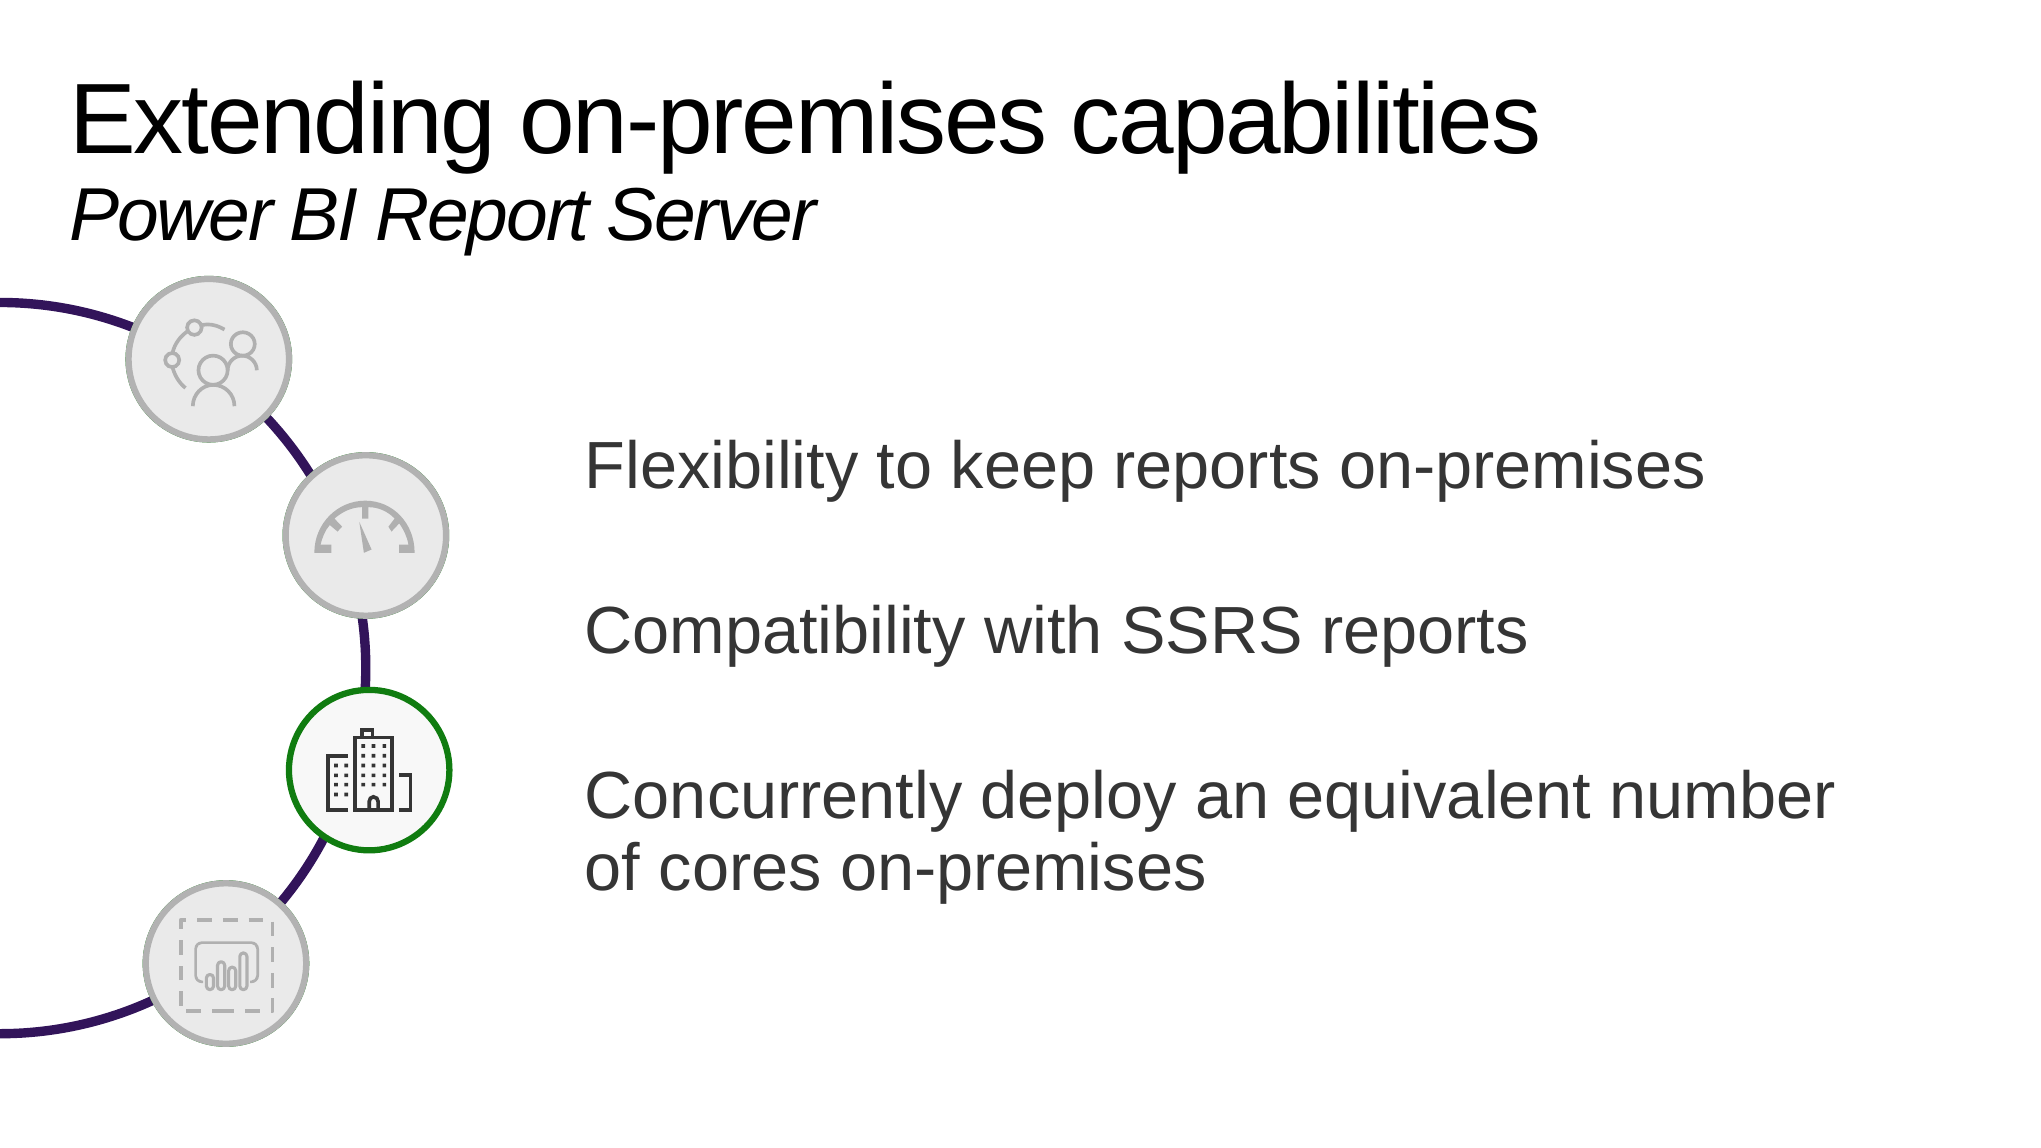

# Extending on-premises capabilities Power BI Report Server

Flexibility to keep reports on-premises

Compatibility with SSRS reports

Concurrently deploy an equivalent number
of cores on-premises